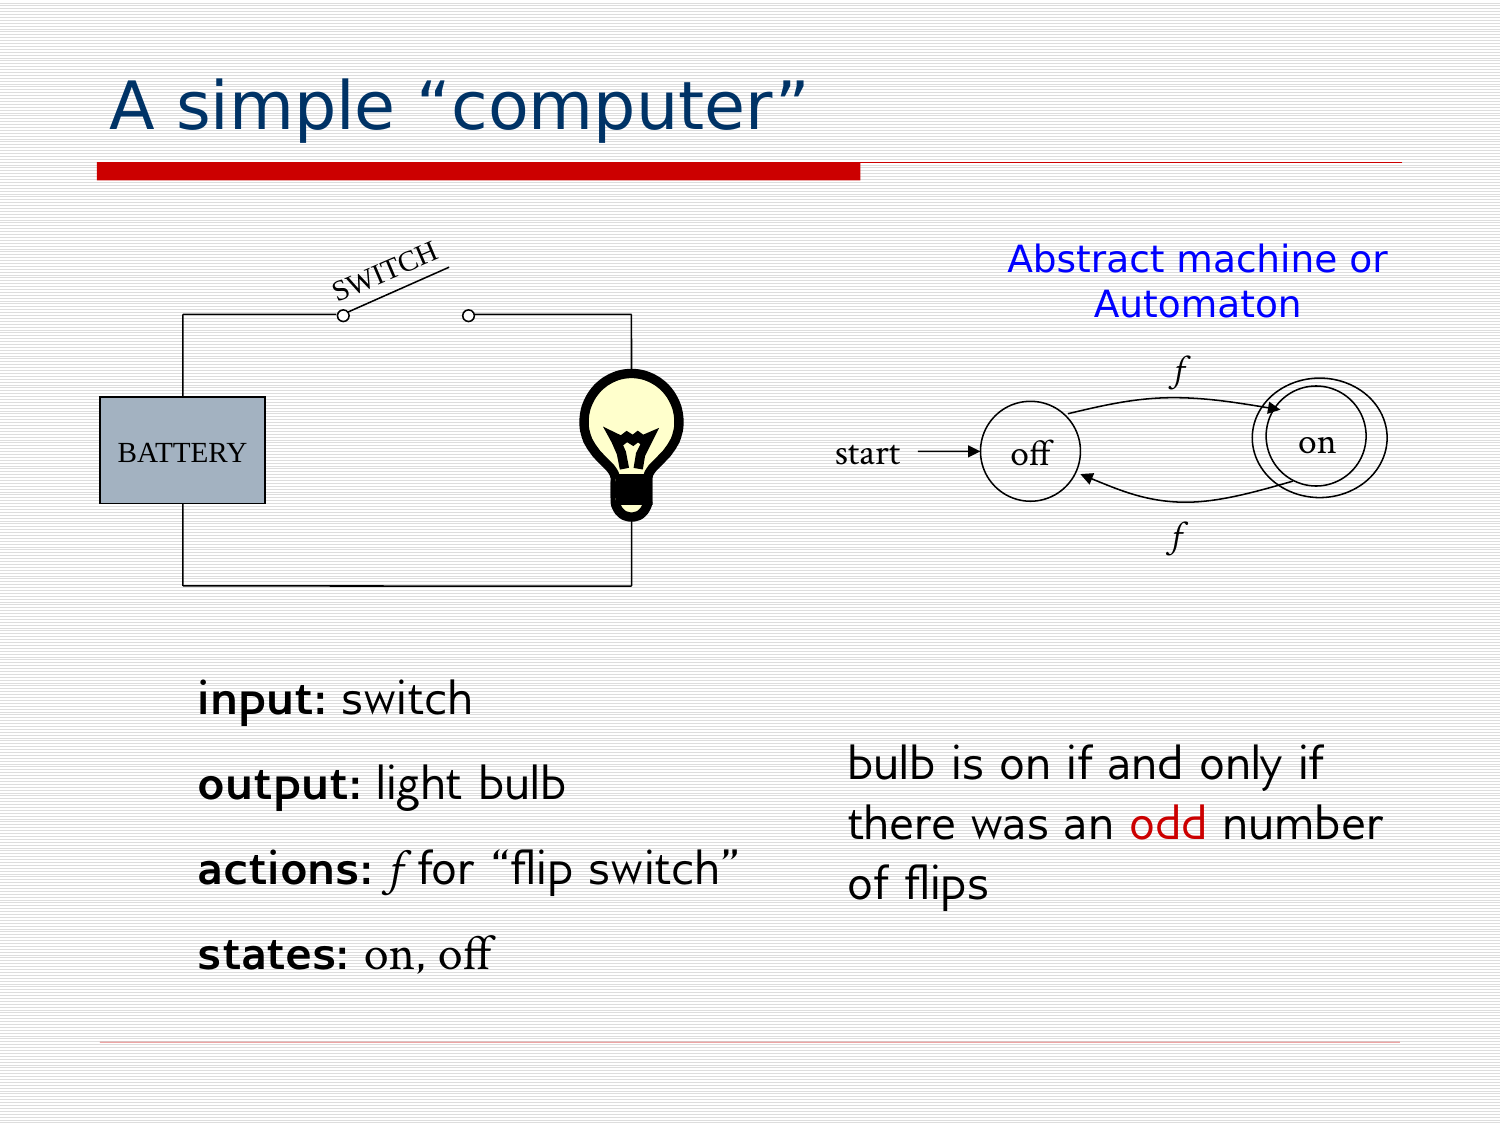

# A simple “computer”
Abstract machine or
Automaton
SWITCH

f

BATTERY

on
start
off

f

input: switch
output: light bulb
actions: f for “flip switch”
states: on, off
bulb is on if and only if there was an odd number of flips